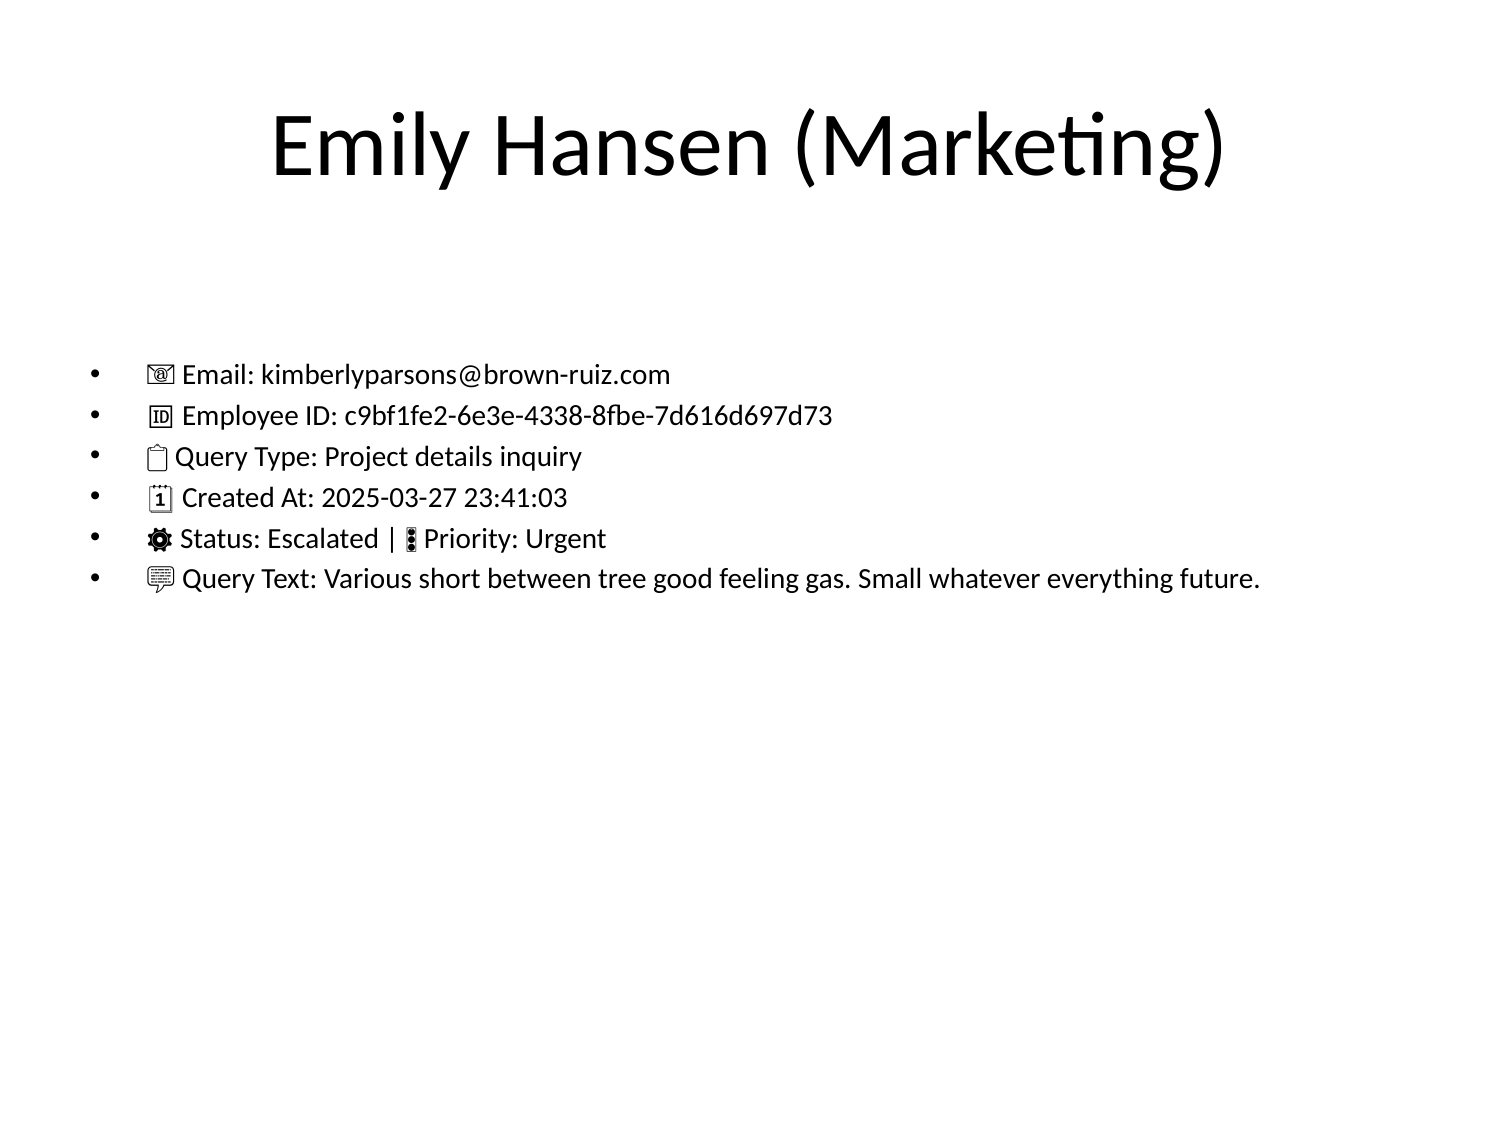

# Emily Hansen (Marketing)

📧 Email: kimberlyparsons@brown-ruiz.com
🆔 Employee ID: c9bf1fe2-6e3e-4338-8fbe-7d616d697d73
📋 Query Type: Project details inquiry
🗓 Created At: 2025-03-27 23:41:03
⚙ Status: Escalated | 🚦 Priority: Urgent
💬 Query Text: Various short between tree good feeling gas. Small whatever everything future.